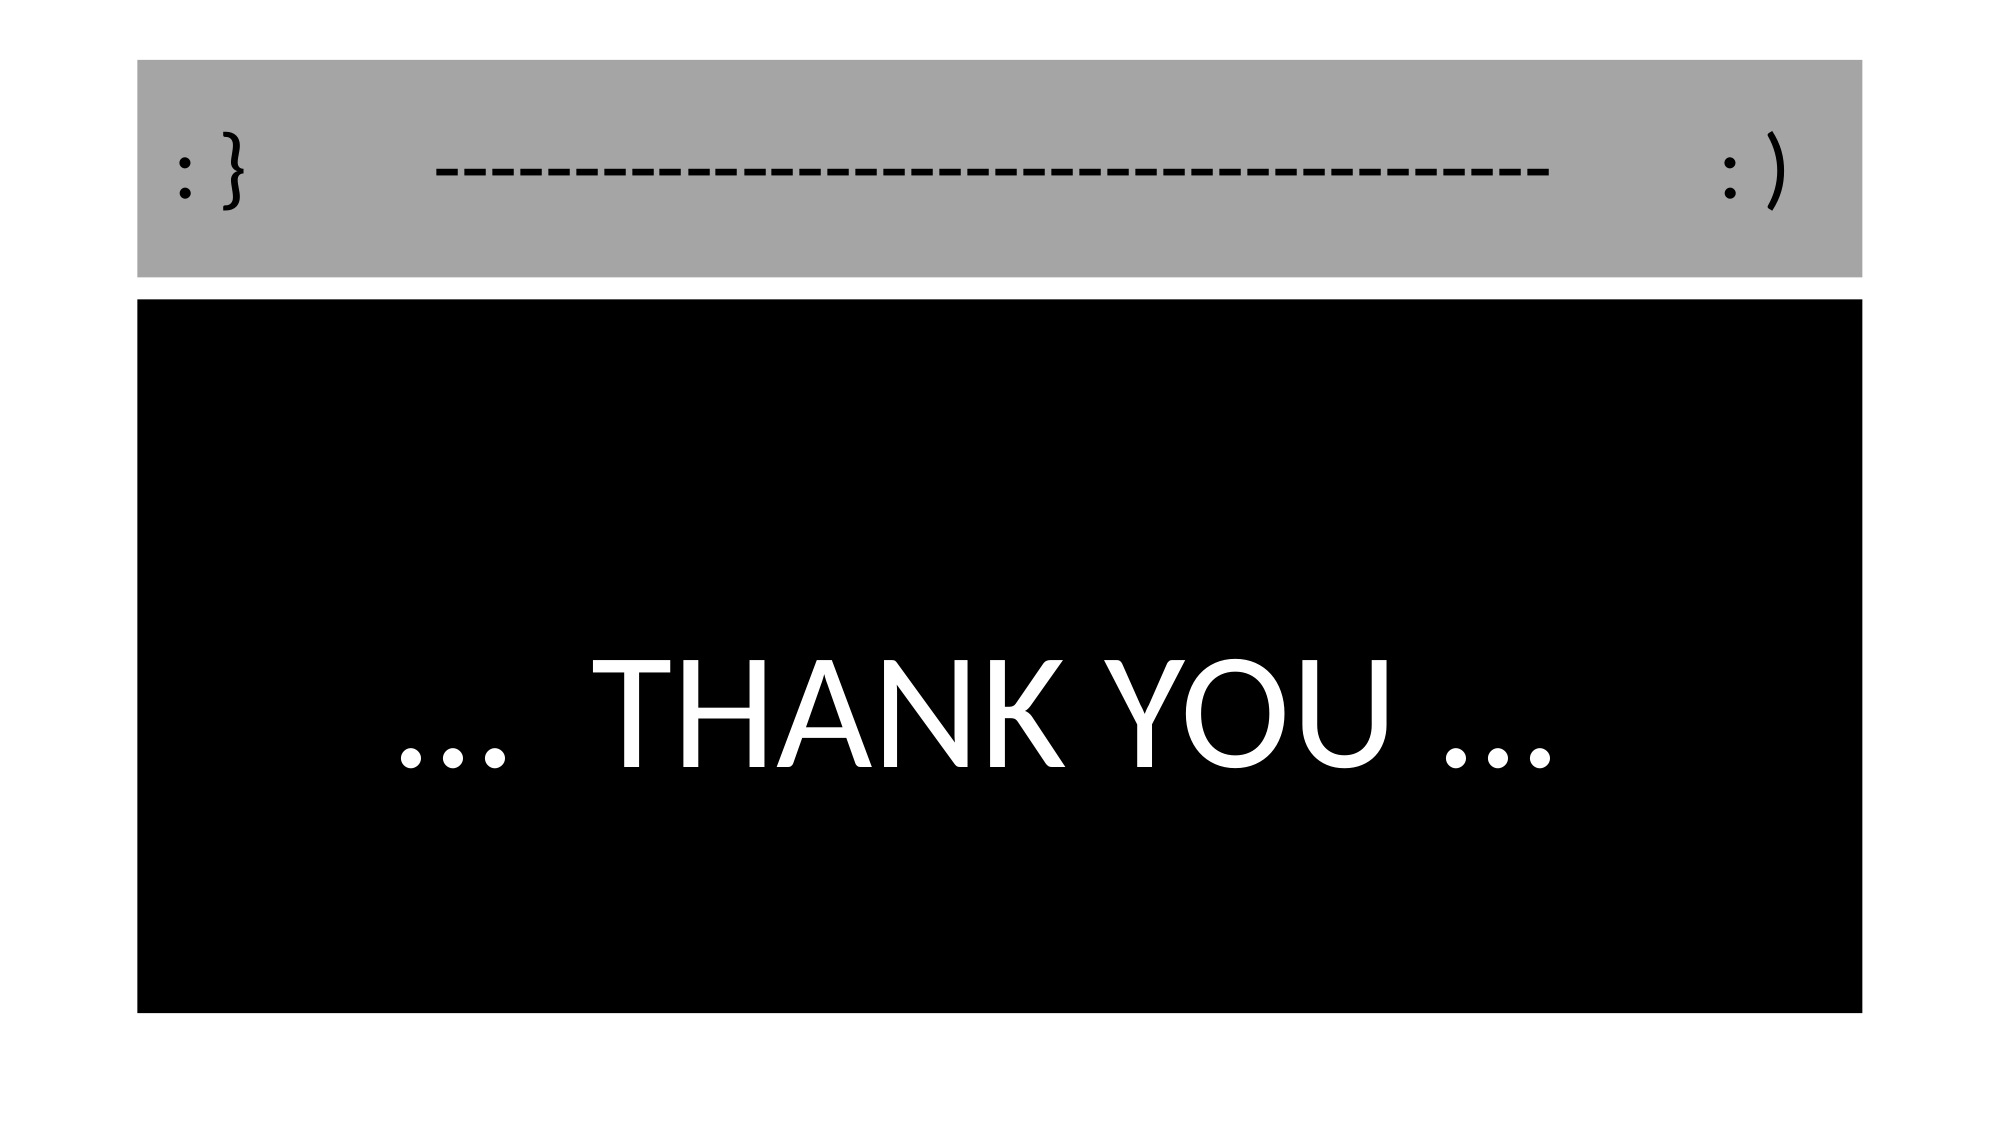

# : }         ----------------------------------------        : )

         ...  THANK YOU ...